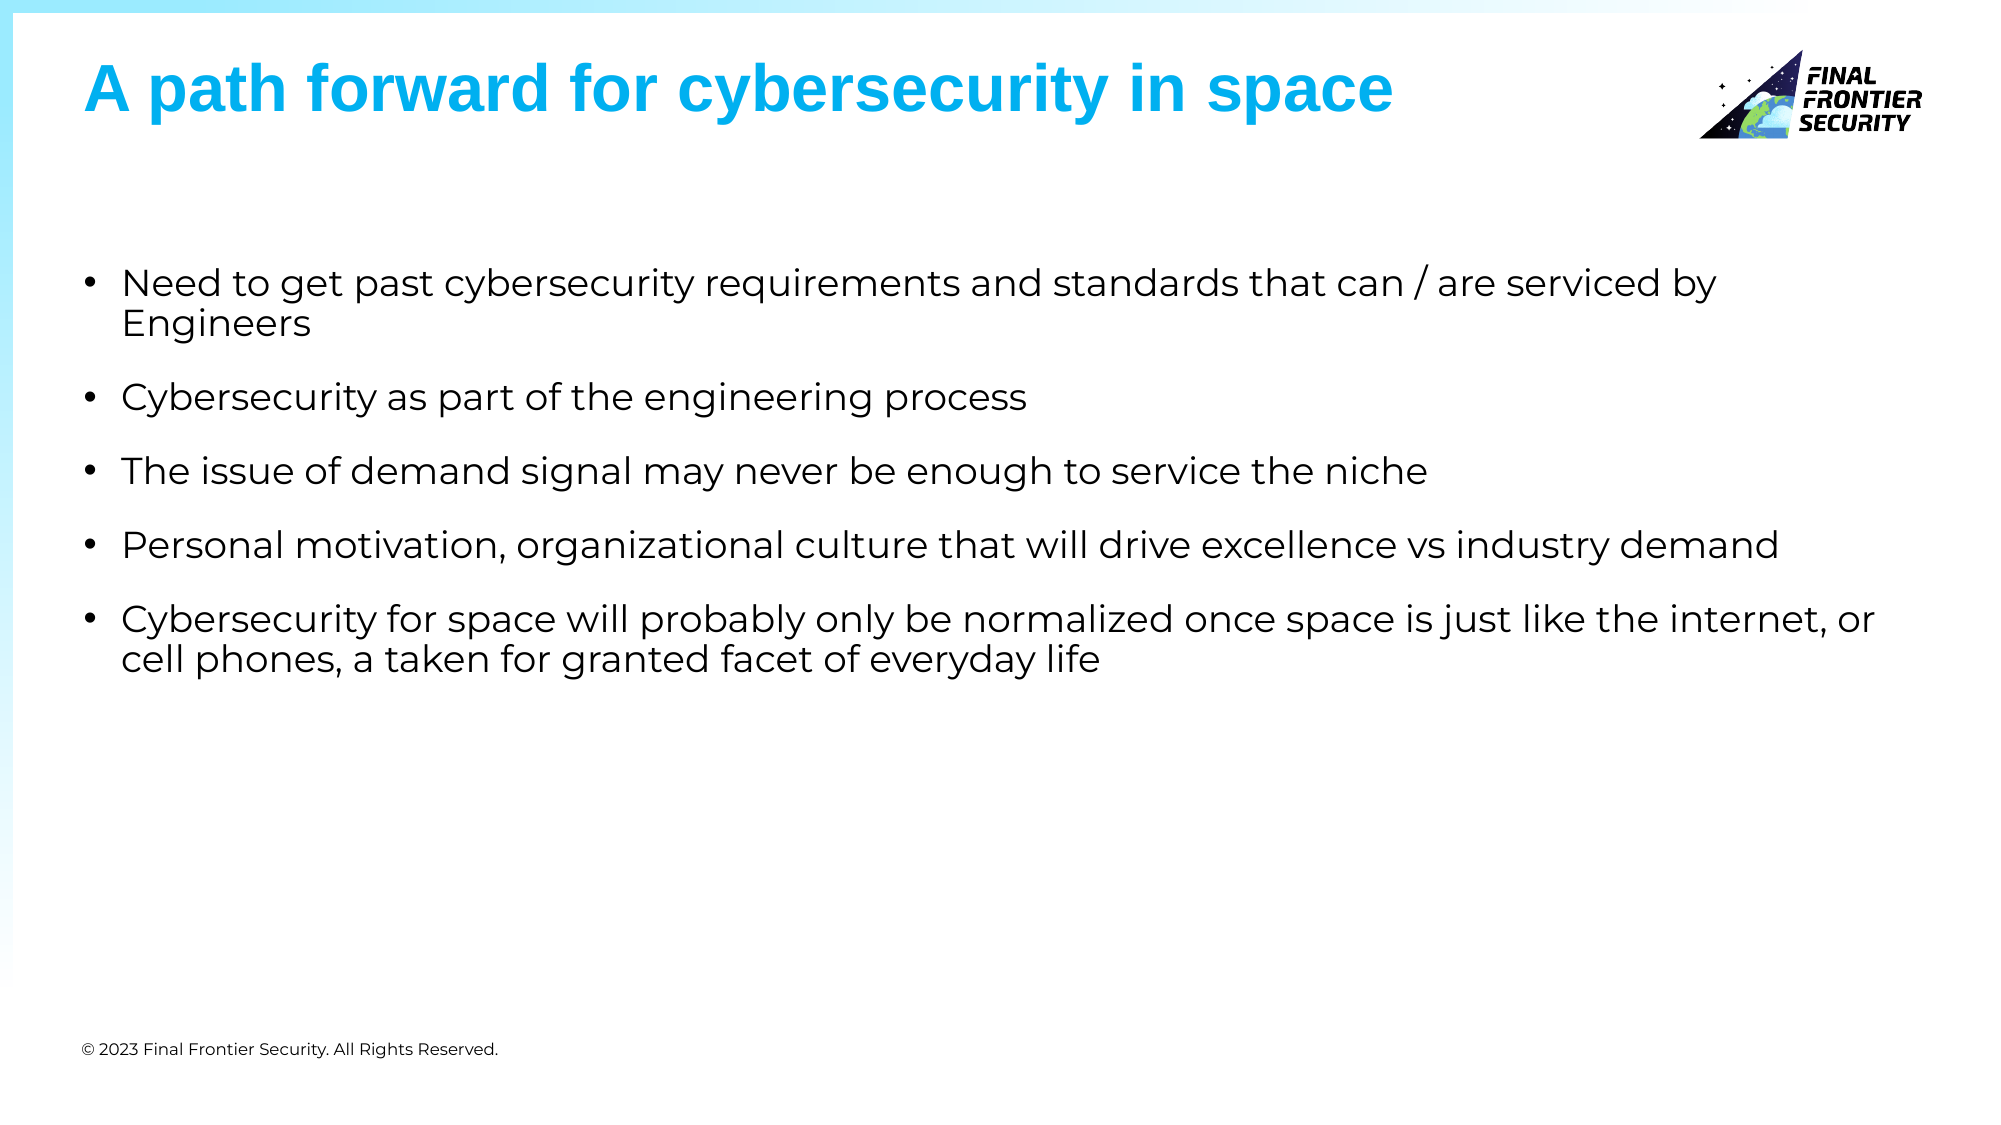

# A path forward for cybersecurity in space
Need to get past cybersecurity requirements and standards that can / are serviced by Engineers
Cybersecurity as part of the engineering process
The issue of demand signal may never be enough to service the niche
Personal motivation, organizational culture that will drive excellence vs industry demand
Cybersecurity for space will probably only be normalized once space is just like the internet, or cell phones, a taken for granted facet of everyday life